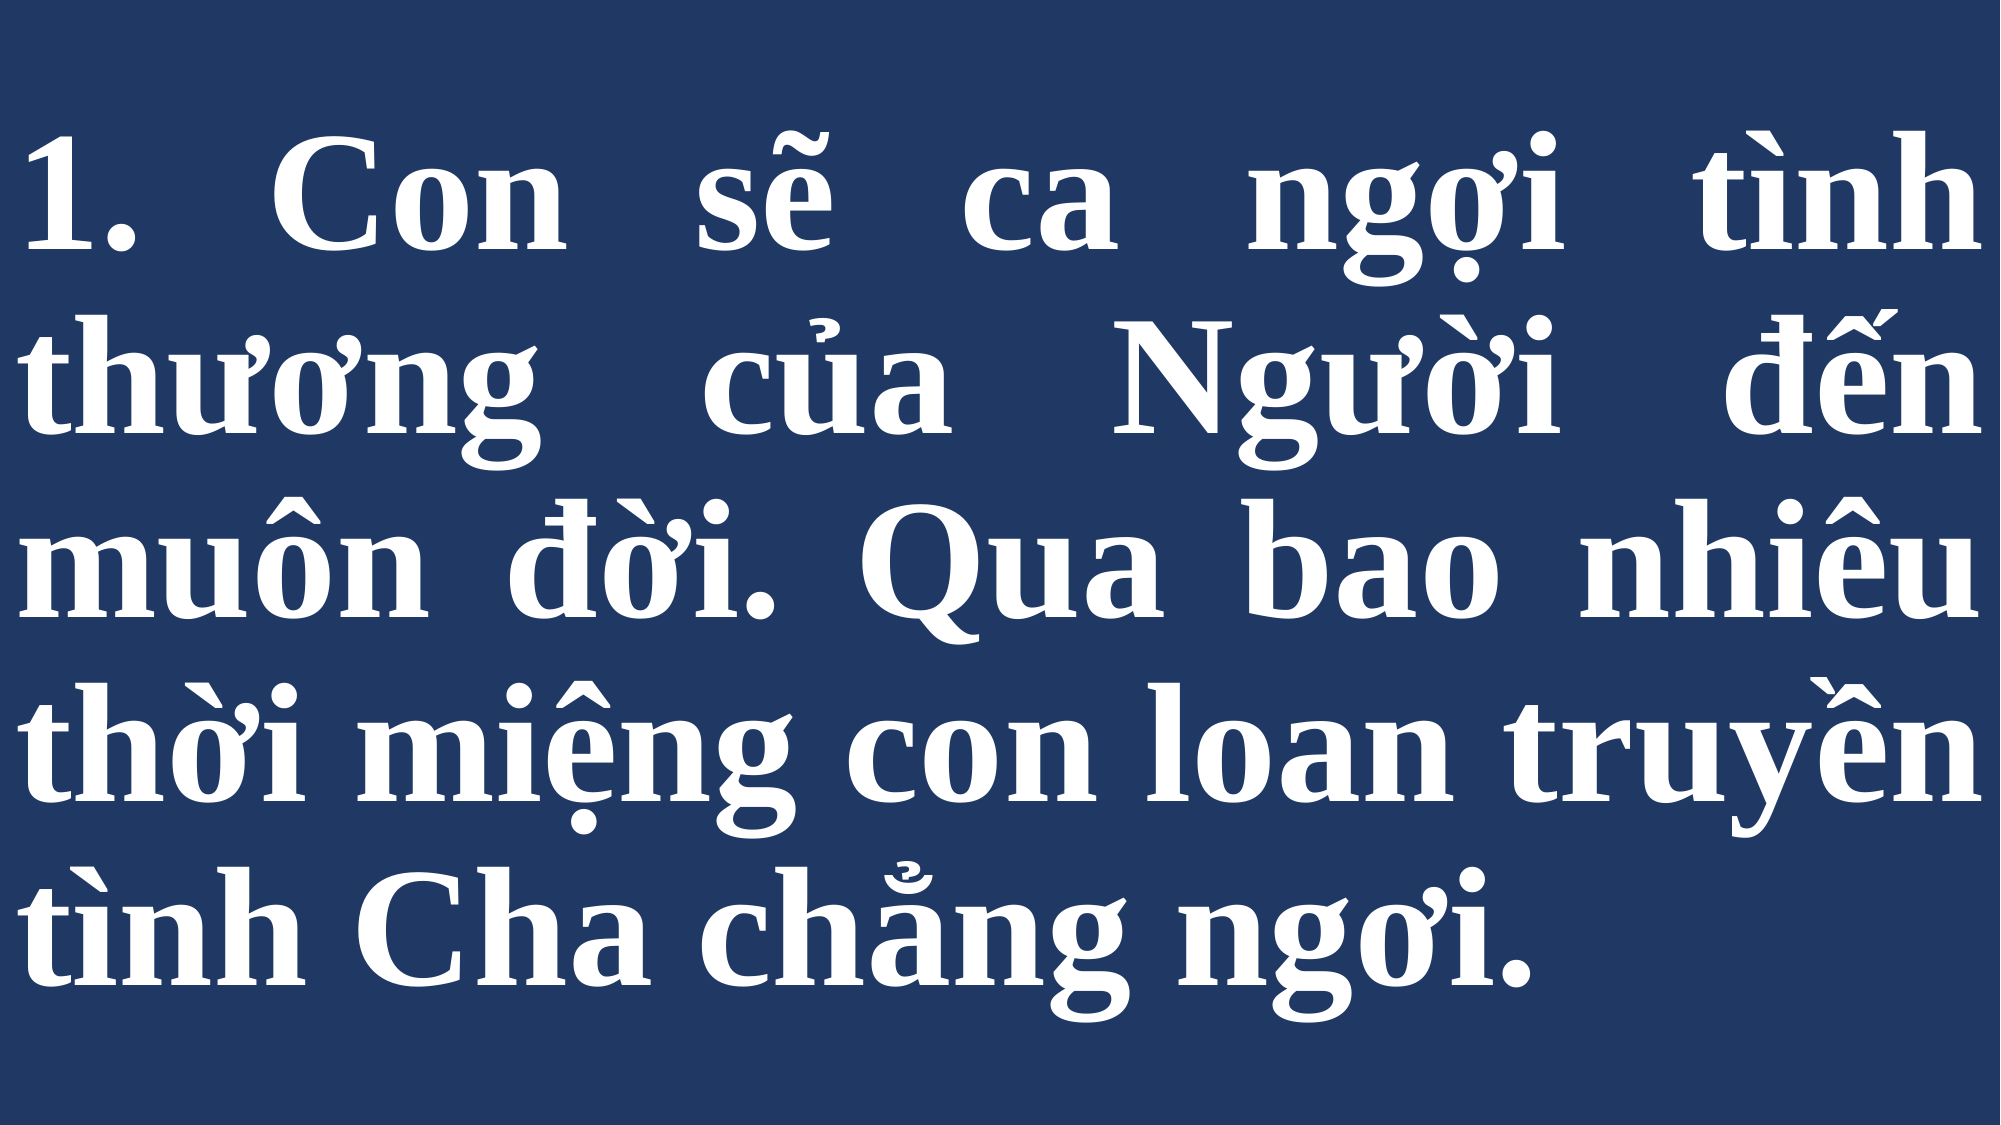

# 1. Con sẽ ca ngợi tình thương của Người đến muôn đời. Qua bao nhiêu thời miệng con loan truyền tình Cha chẳng ngơi.